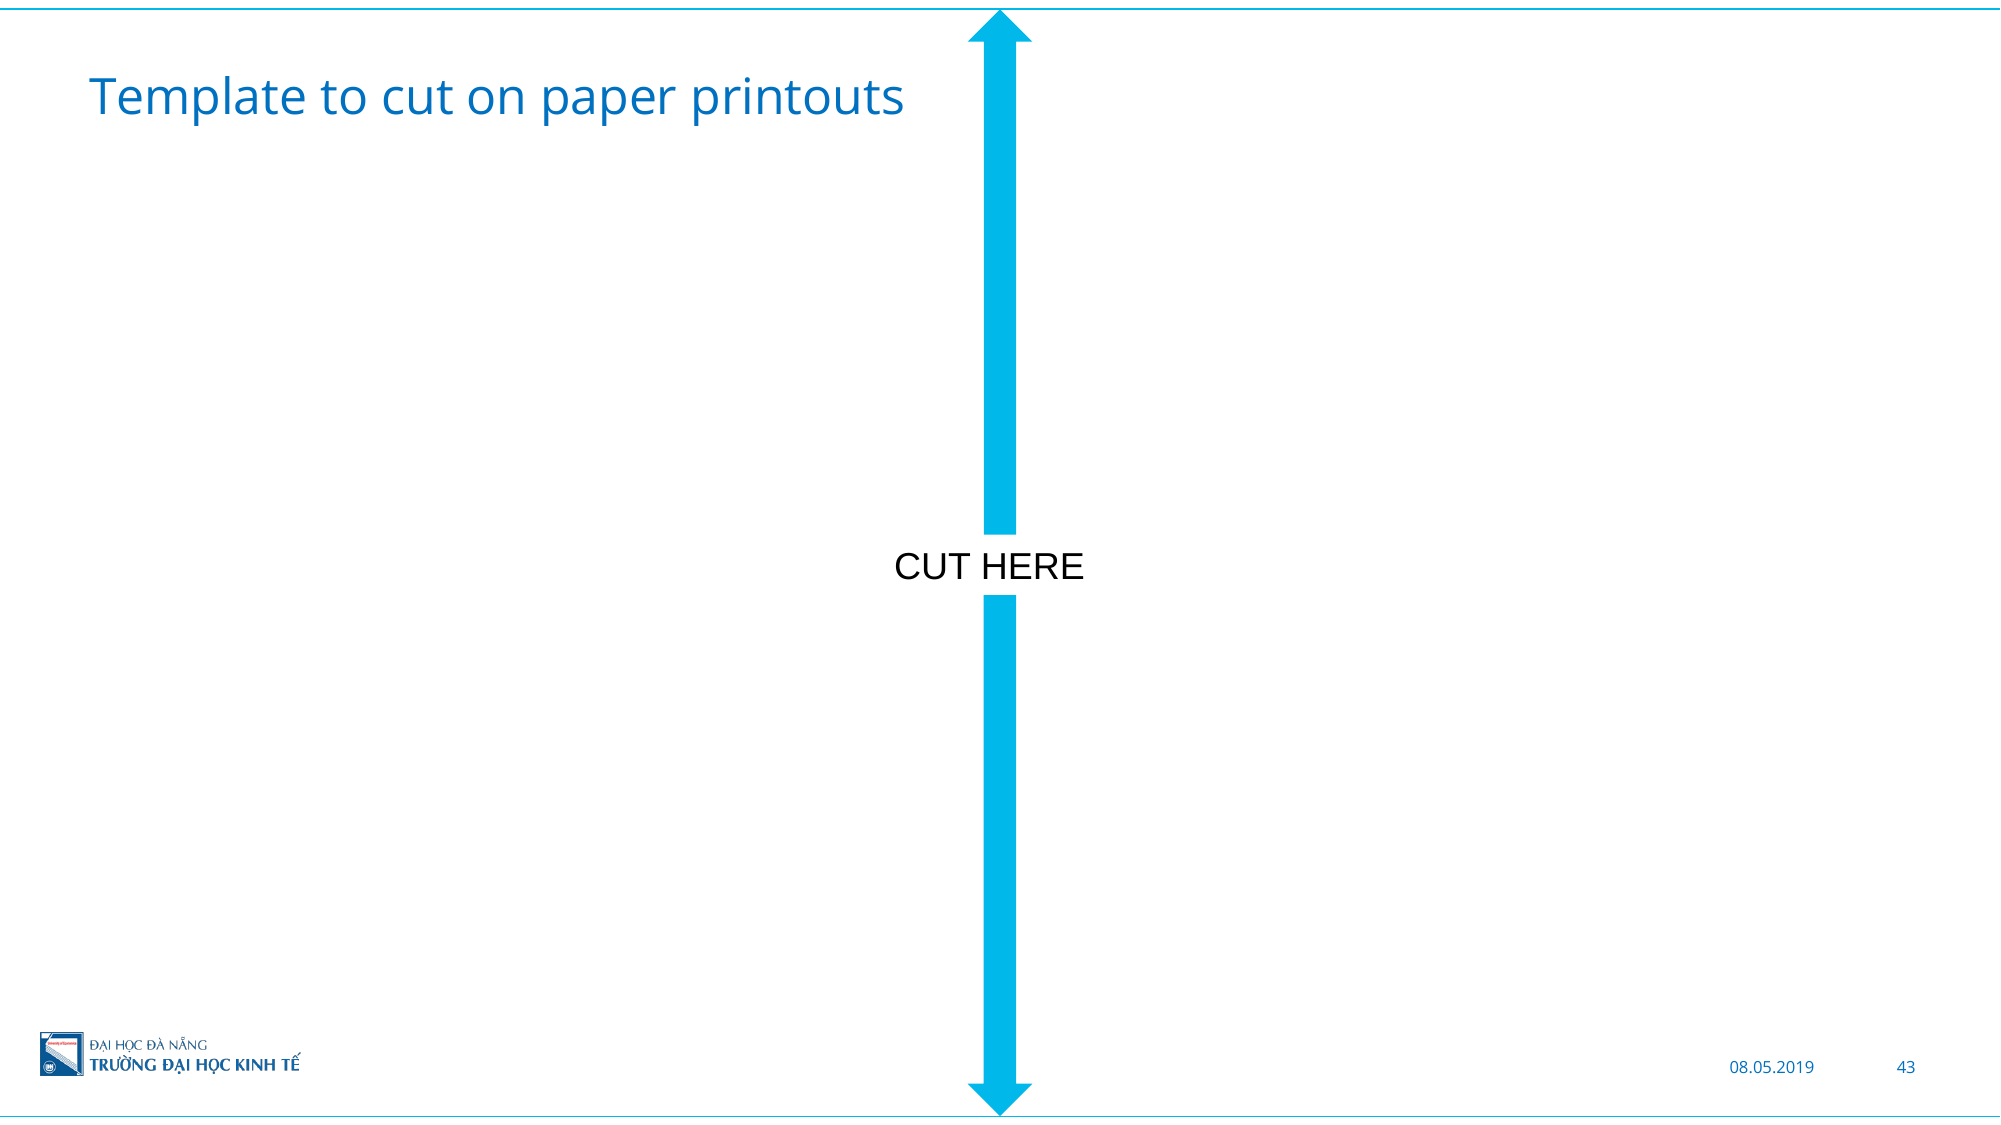

# Template to cut on paper printouts
CUT HERE